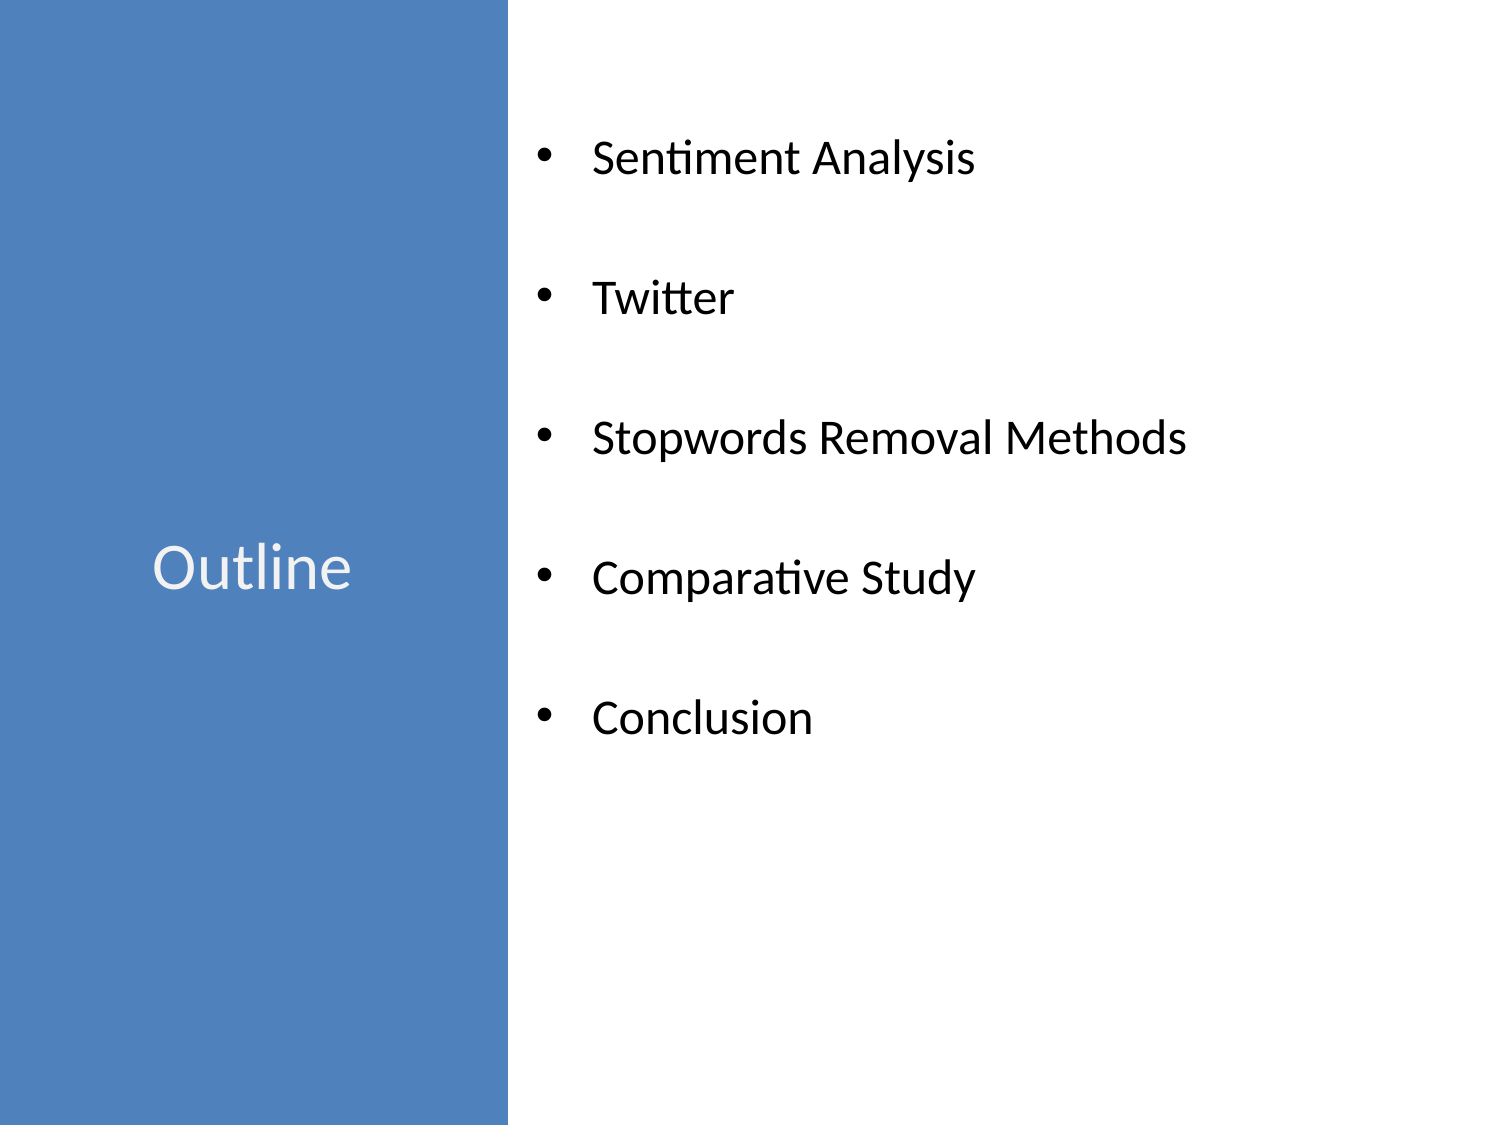

Outline
Sentiment Analysis

Twitter

Stopwords Removal Methods

Comparative Study

Conclusion